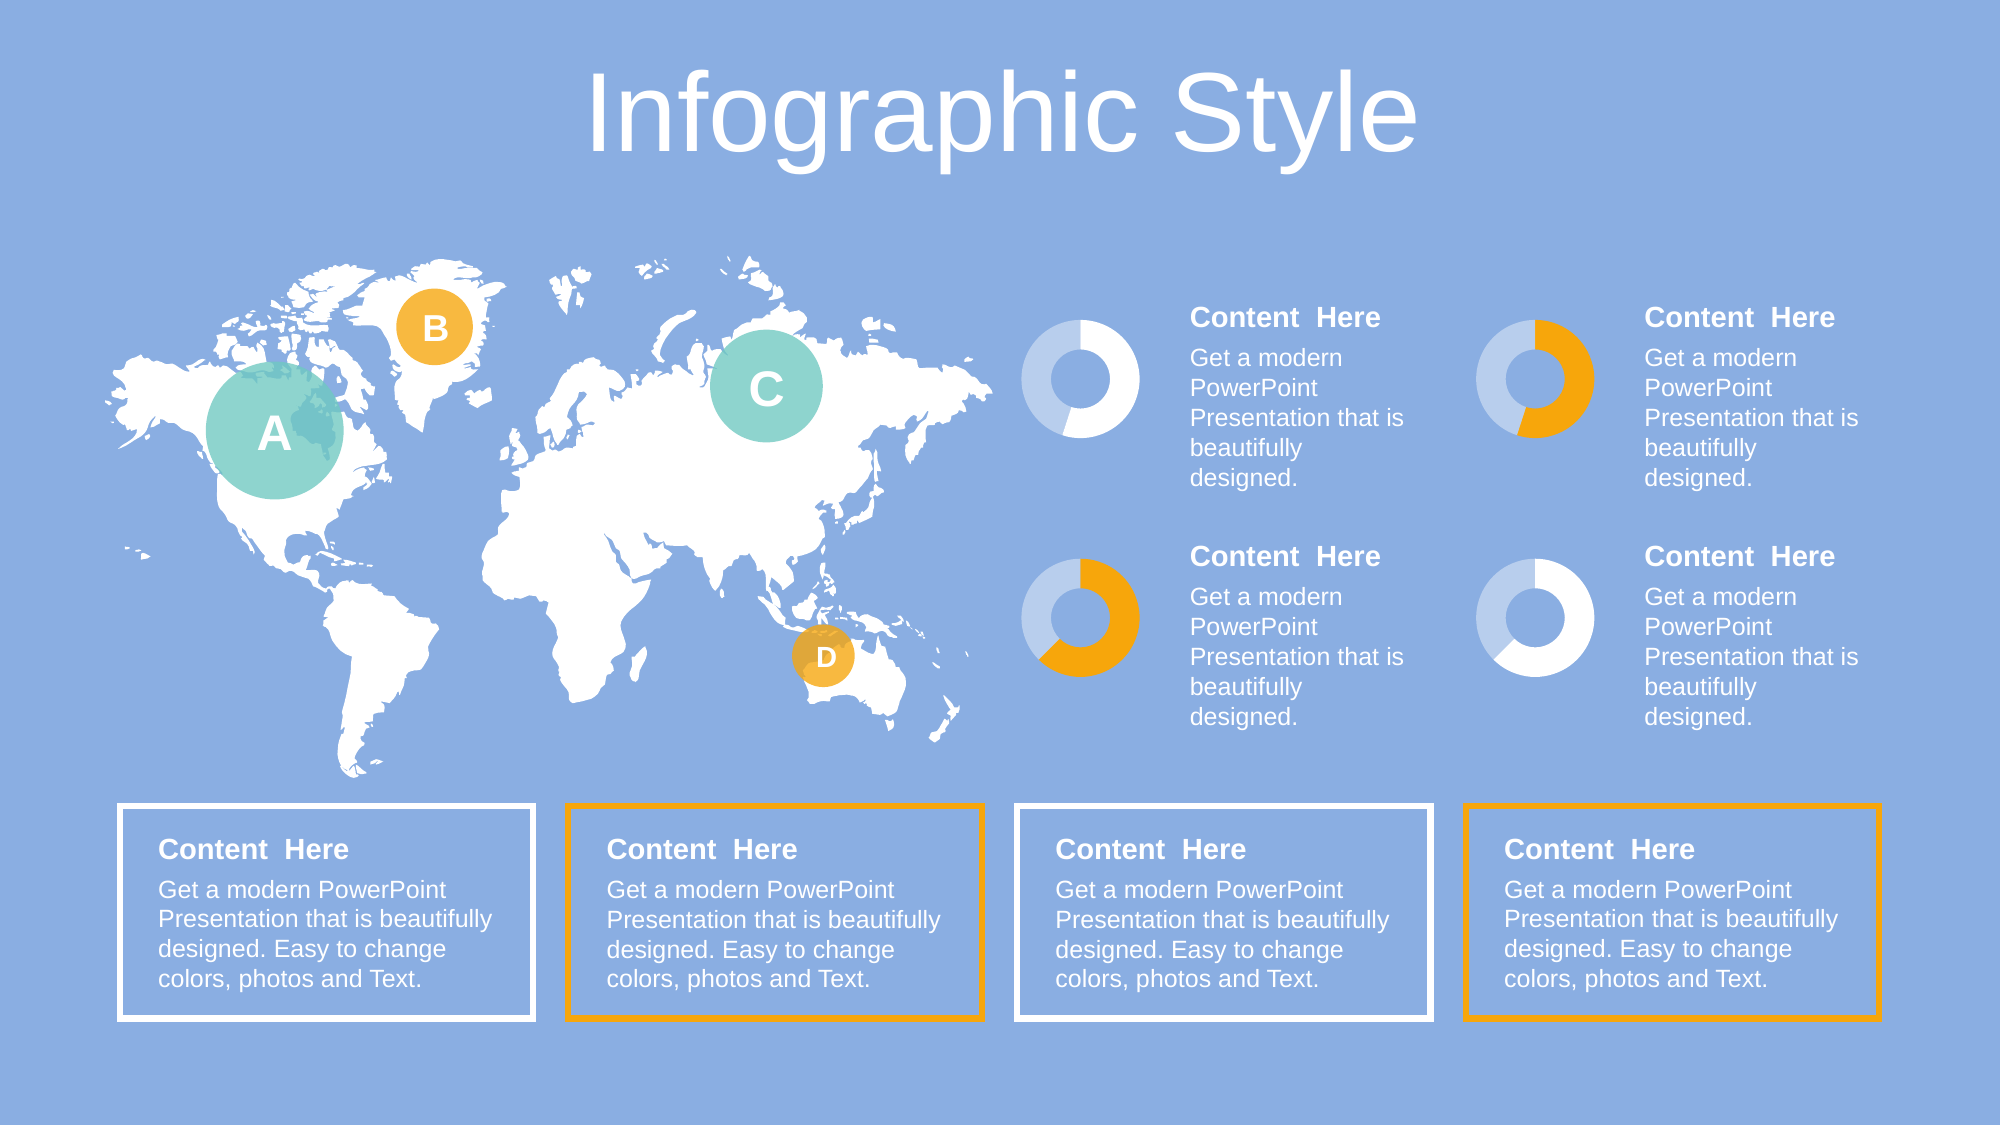

Infographic Style

B
Content  Here
Get a modern PowerPoint  Presentation that is beautifully designed.
Content  Here
Get a modern PowerPoint  Presentation that is beautifully designed.

### Chart

| Category | Sales |
|---|---|
| 1st Qtr | 55.0 |
| 2nd Qtr | 45.0 |

### Chart

| Category | Sales |
|---|---|
| 1st Qtr | 55.0 |
| 2nd Qtr | 45.0 |
C
A
Content  Here
Get a modern PowerPoint  Presentation that is beautifully designed.
Content  Here
Get a modern PowerPoint  Presentation that is beautifully designed.

### Chart

| Category | Sales |
|---|---|
| 1st Qtr | 75.0 |
| 2nd Qtr | 45.0 |

### Chart

| Category | Sales |
|---|---|
| 1st Qtr | 75.0 |
| 2nd Qtr | 45.0 |
D

Content  Here
Get a modern PowerPoint  Presentation that is beautifully designed. Easy to change colors, photos and Text.
Content  Here
Get a modern PowerPoint  Presentation that is beautifully designed. Easy to change colors, photos and Text.
Content  Here
Get a modern PowerPoint  Presentation that is beautifully designed. Easy to change colors, photos and Text.
Content  Here
Get a modern PowerPoint  Presentation that is beautifully designed. Easy to change colors, photos and Text.